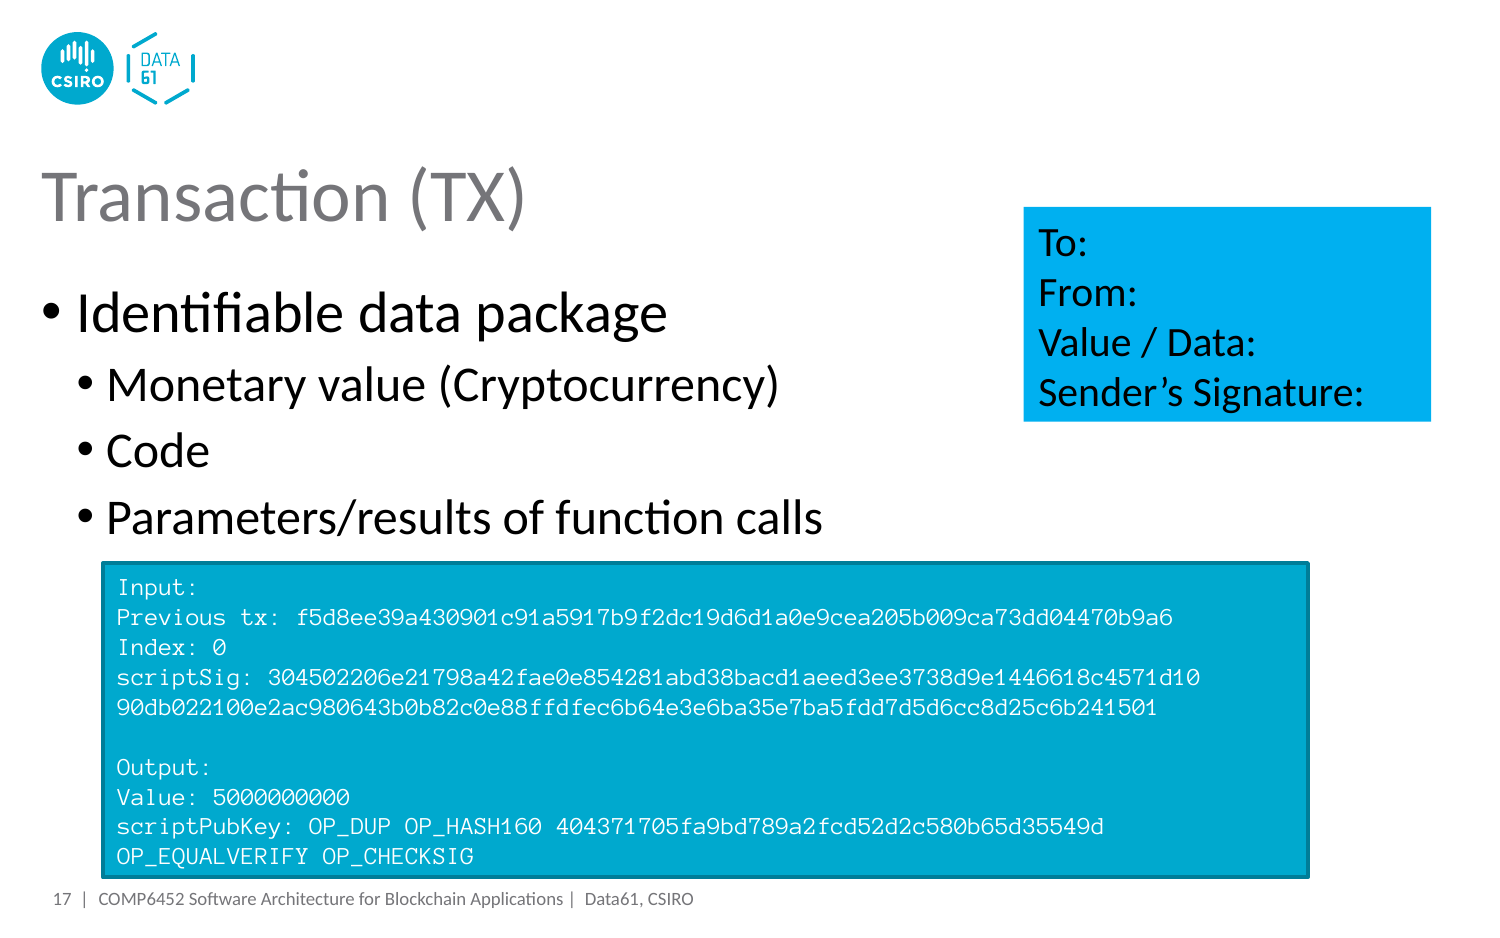

# Transaction (TX)
To:
From:
Value / Data:
Sender’s Signature:
Identifiable data package
Monetary value (Cryptocurrency)
Code
Parameters/results of function calls
Input:
Previous tx: f5d8ee39a430901c91a5917b9f2dc19d6d1a0e9cea205b009ca73dd04470b9a6
Index: 0
scriptSig: 304502206e21798a42fae0e854281abd38bacd1aeed3ee3738d9e1446618c4571d10
90db022100e2ac980643b0b82c0e88ffdfec6b64e3e6ba35e7ba5fdd7d5d6cc8d25c6b241501

Output:
Value: 5000000000
scriptPubKey: OP_DUP OP_HASH160 404371705fa9bd789a2fcd52d2c580b65d35549d
OP_EQUALVERIFY OP_CHECKSIG
17  |
COMP6452 Software Architecture for Blockchain Applications |  Data61, CSIRO